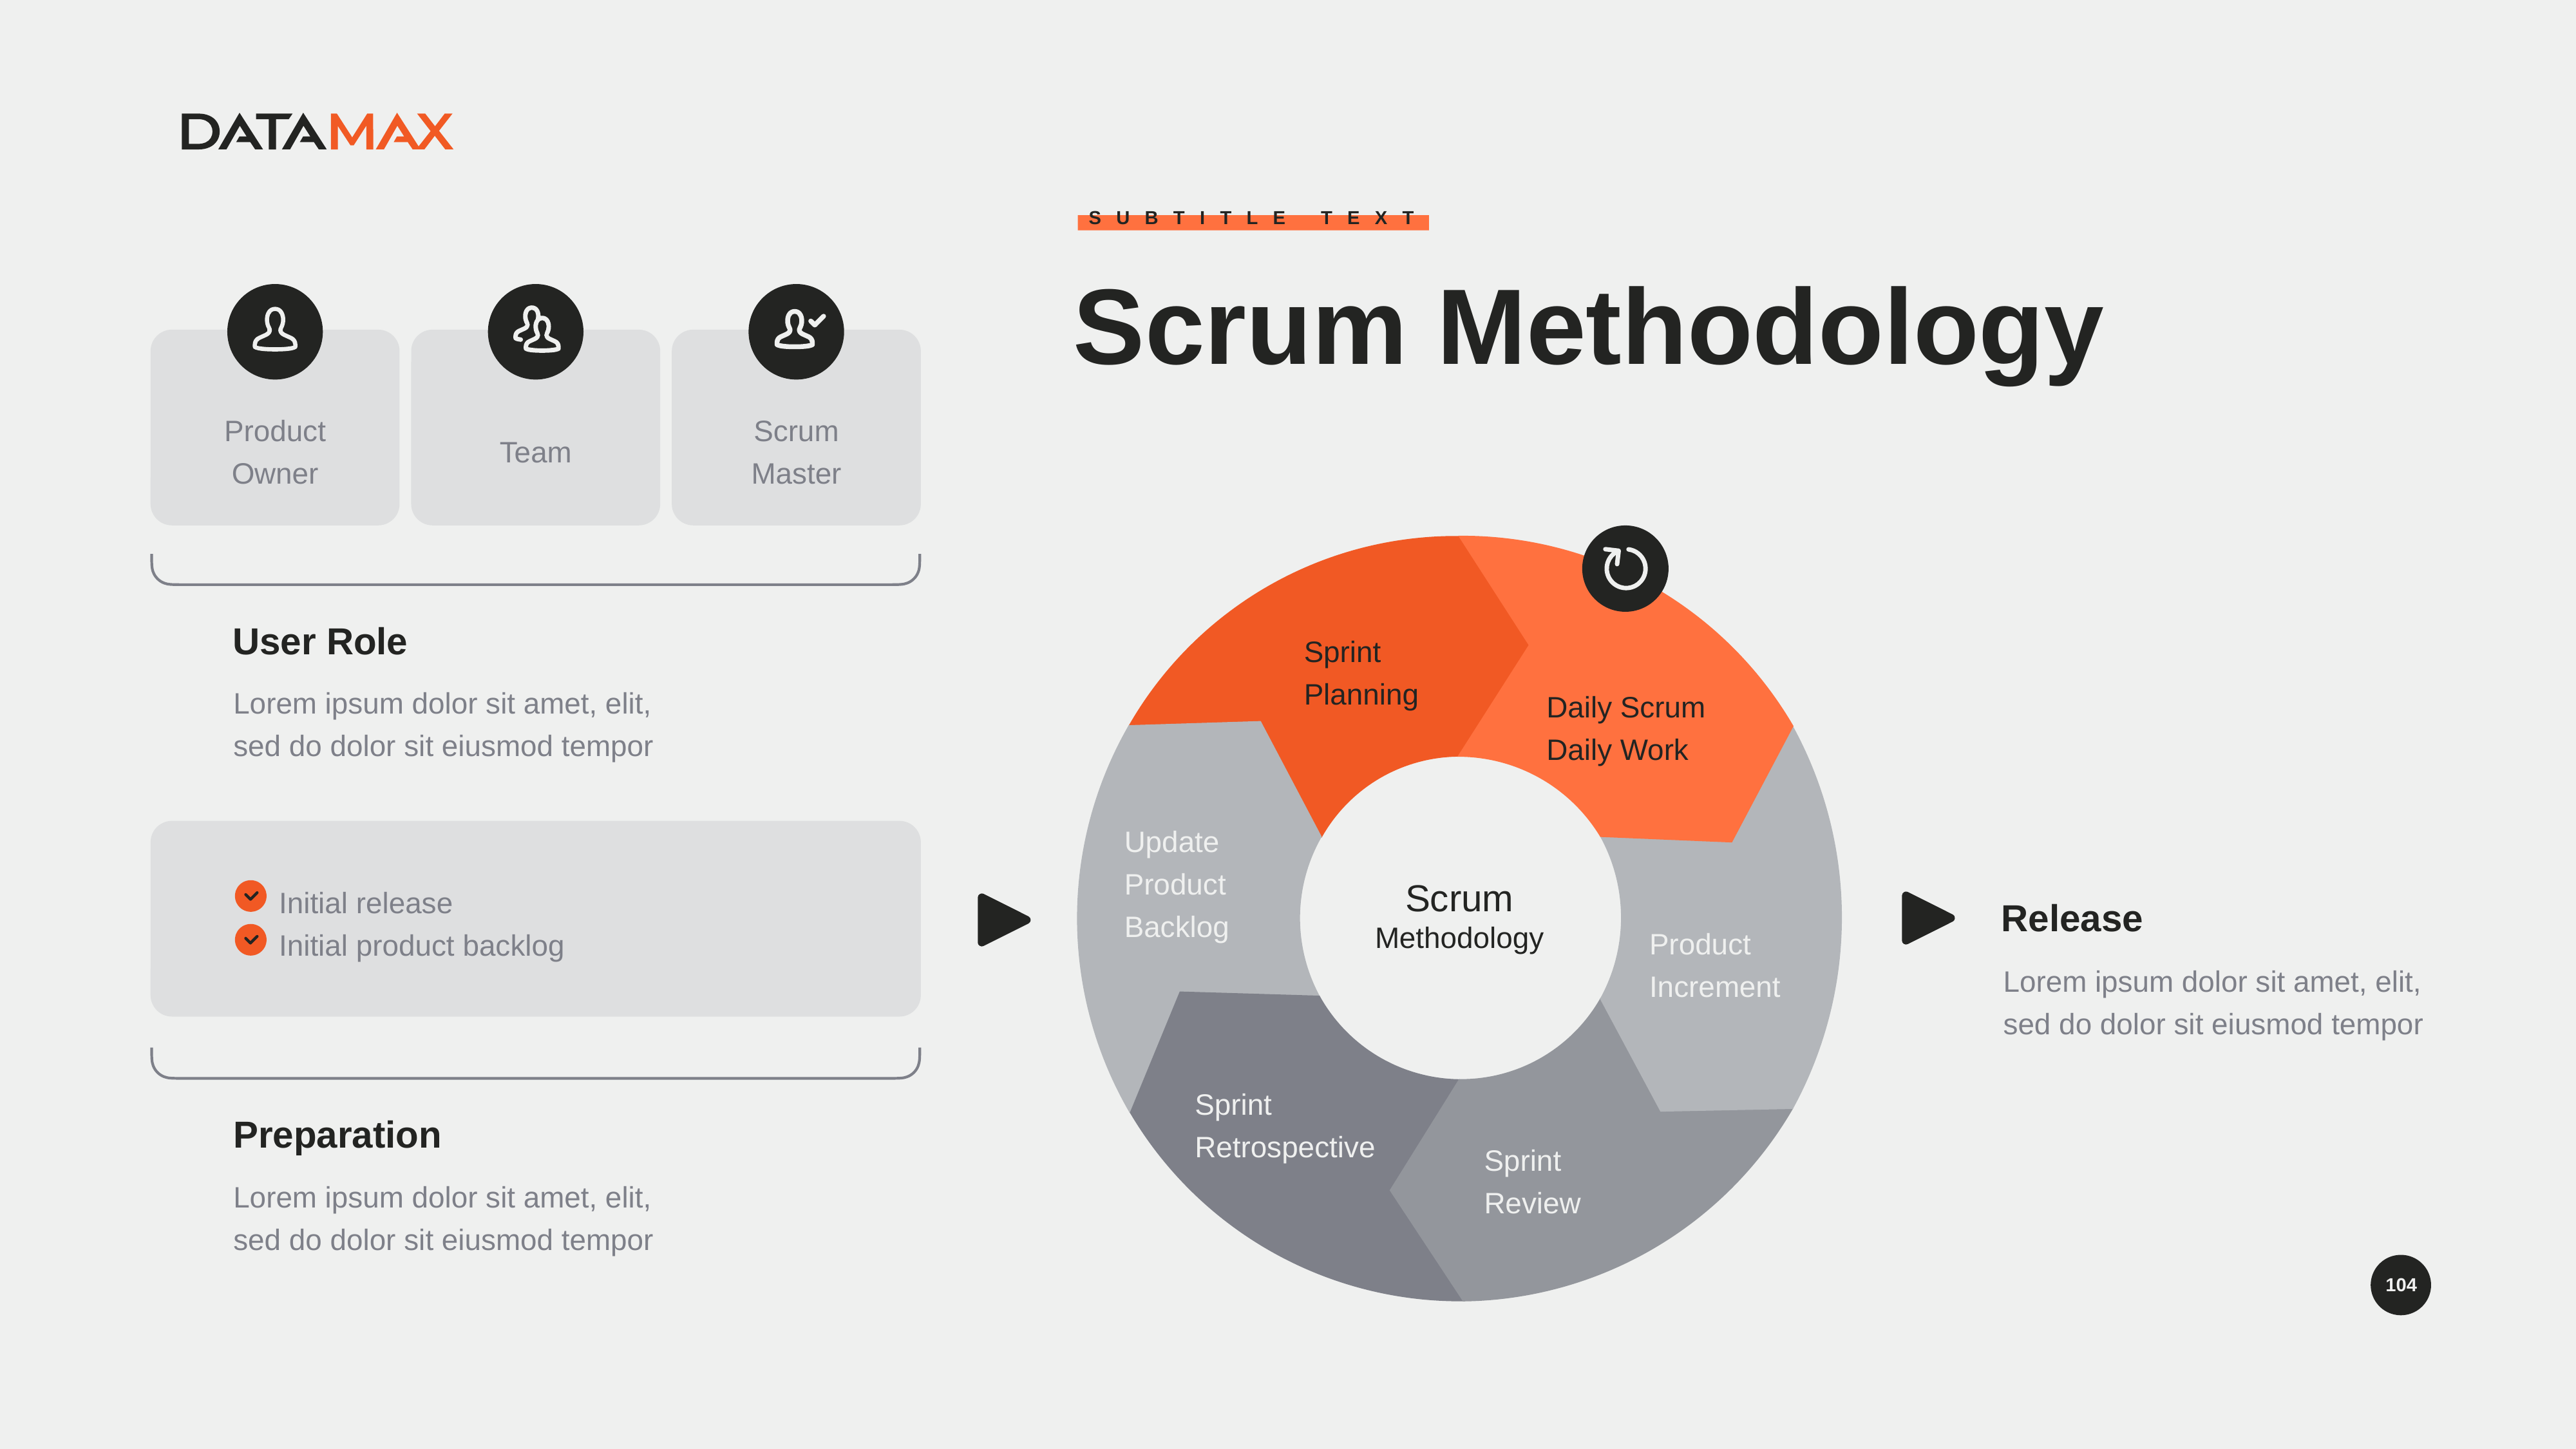

Subtitle Text

Scrum Methodology

Product Owner

Team

Scrum
Master

Sprint
Planning
Daily Scrum
Daily Work

Update Product Backlog
Scrum
Methodology
Product
Increment

Sprint
Retrospective
Sprint
Review

User Role
Lorem ipsum dolor sit amet, elit, sed do dolor sit eiusmod tempor

Initial release
Initial product backlog

Release
Lorem ipsum dolor sit amet, elit, sed do dolor sit eiusmod tempor

Preparation
Lorem ipsum dolor sit amet, elit, sed do dolor sit eiusmod tempor
104